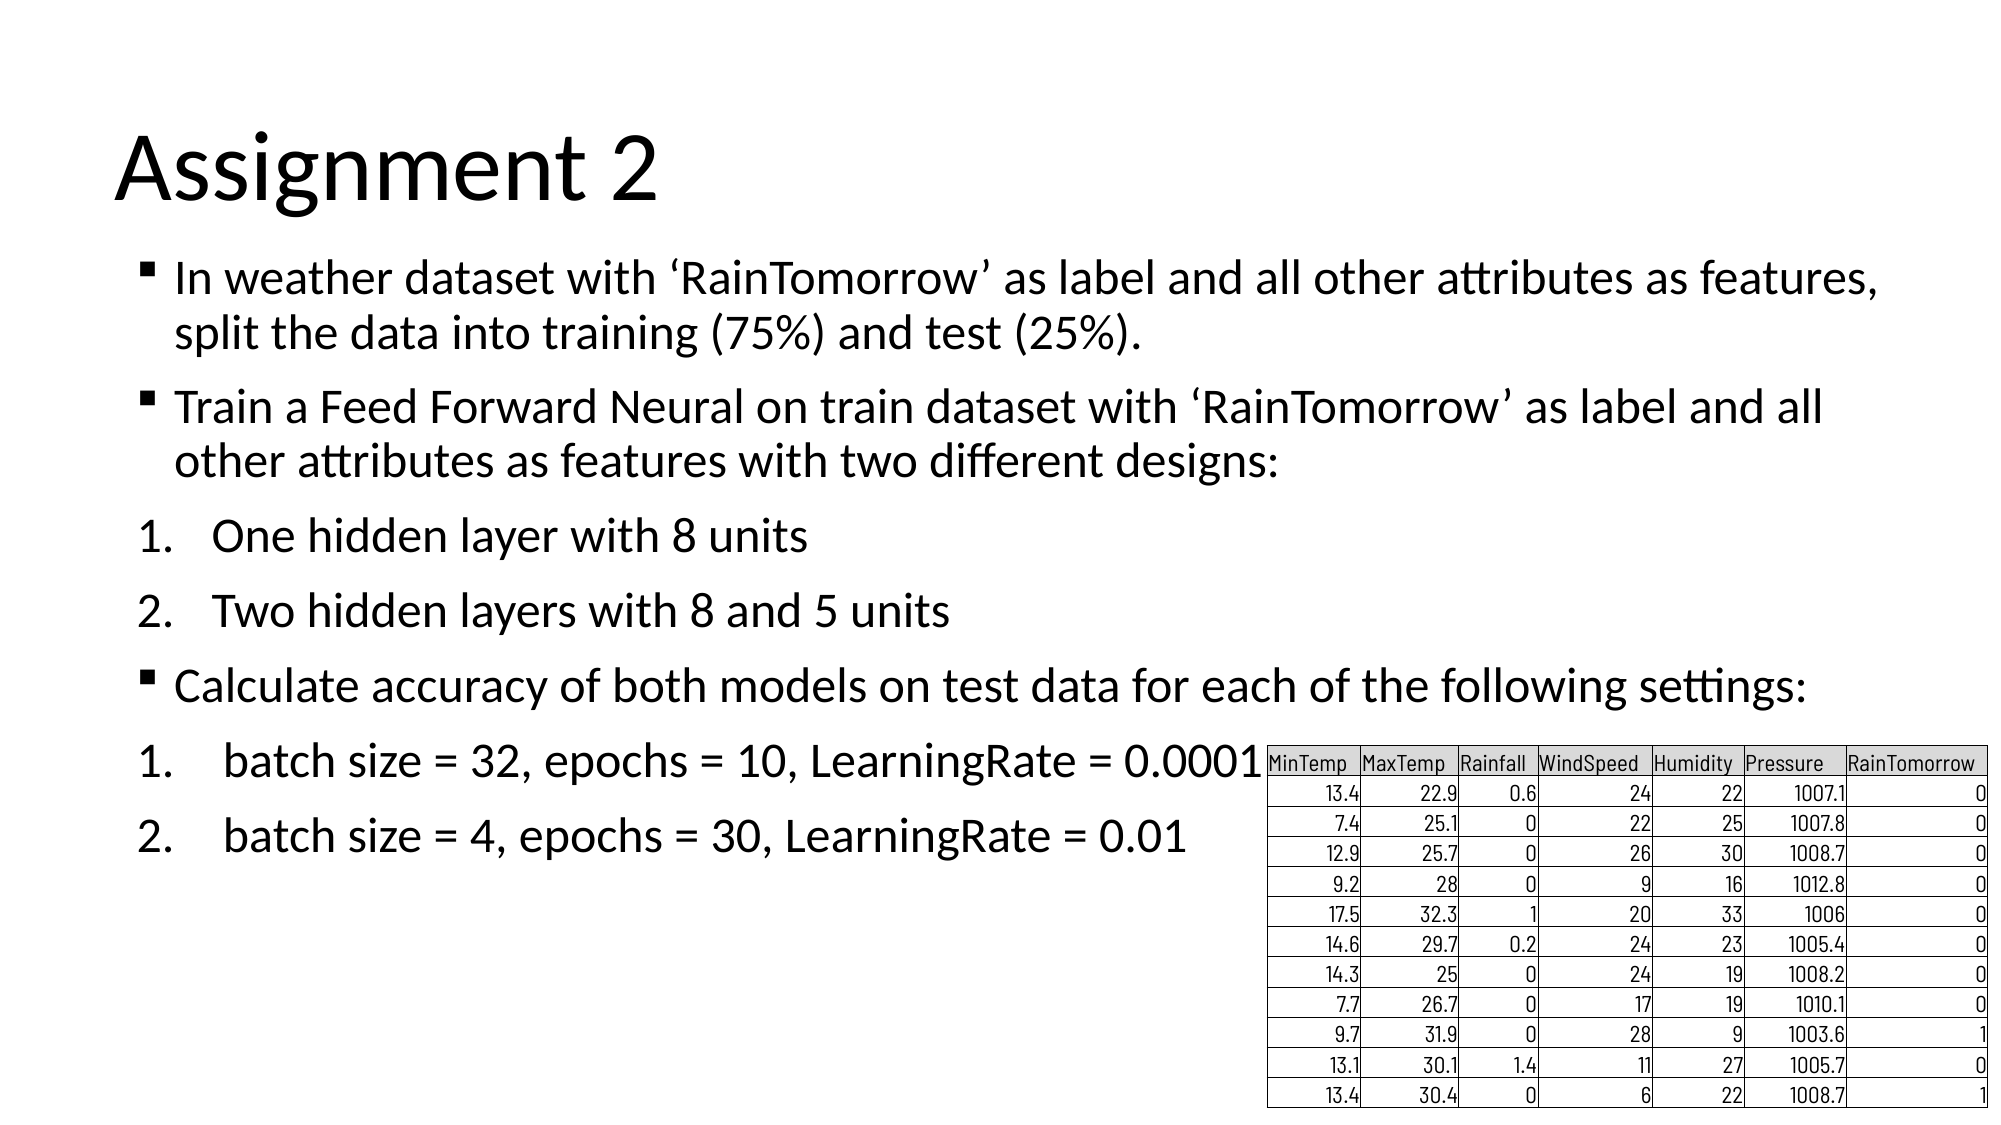

# Assignment 2
In weather dataset with ‘RainTomorrow’ as label and all other attributes as features, split the data into training (75%) and test (25%).
Train a Feed Forward Neural on train dataset with ‘RainTomorrow’ as label and all other attributes as features with two different designs:
One hidden layer with 8 units
Two hidden layers with 8 and 5 units
Calculate accuracy of both models on test data for each of the following settings:
 batch size = 32, epochs = 10, LearningRate = 0.0001
 batch size = 4, epochs = 30, LearningRate = 0.01

| MinTemp | MaxTemp | Rainfall | WindSpeed | Humidity | Pressure | RainTomorrow |
| --- | --- | --- | --- | --- | --- | --- |
| 13.4 | 22.9 | 0.6 | 24 | 22 | 1007.1 | 0 |
| 7.4 | 25.1 | 0 | 22 | 25 | 1007.8 | 0 |
| 12.9 | 25.7 | 0 | 26 | 30 | 1008.7 | 0 |
| 9.2 | 28 | 0 | 9 | 16 | 1012.8 | 0 |
| 17.5 | 32.3 | 1 | 20 | 33 | 1006 | 0 |
| 14.6 | 29.7 | 0.2 | 24 | 23 | 1005.4 | 0 |
| 14.3 | 25 | 0 | 24 | 19 | 1008.2 | 0 |
| 7.7 | 26.7 | 0 | 17 | 19 | 1010.1 | 0 |
| 9.7 | 31.9 | 0 | 28 | 9 | 1003.6 | 1 |
| 13.1 | 30.1 | 1.4 | 11 | 27 | 1005.7 | 0 |
| 13.4 | 30.4 | 0 | 6 | 22 | 1008.7 | 1 |